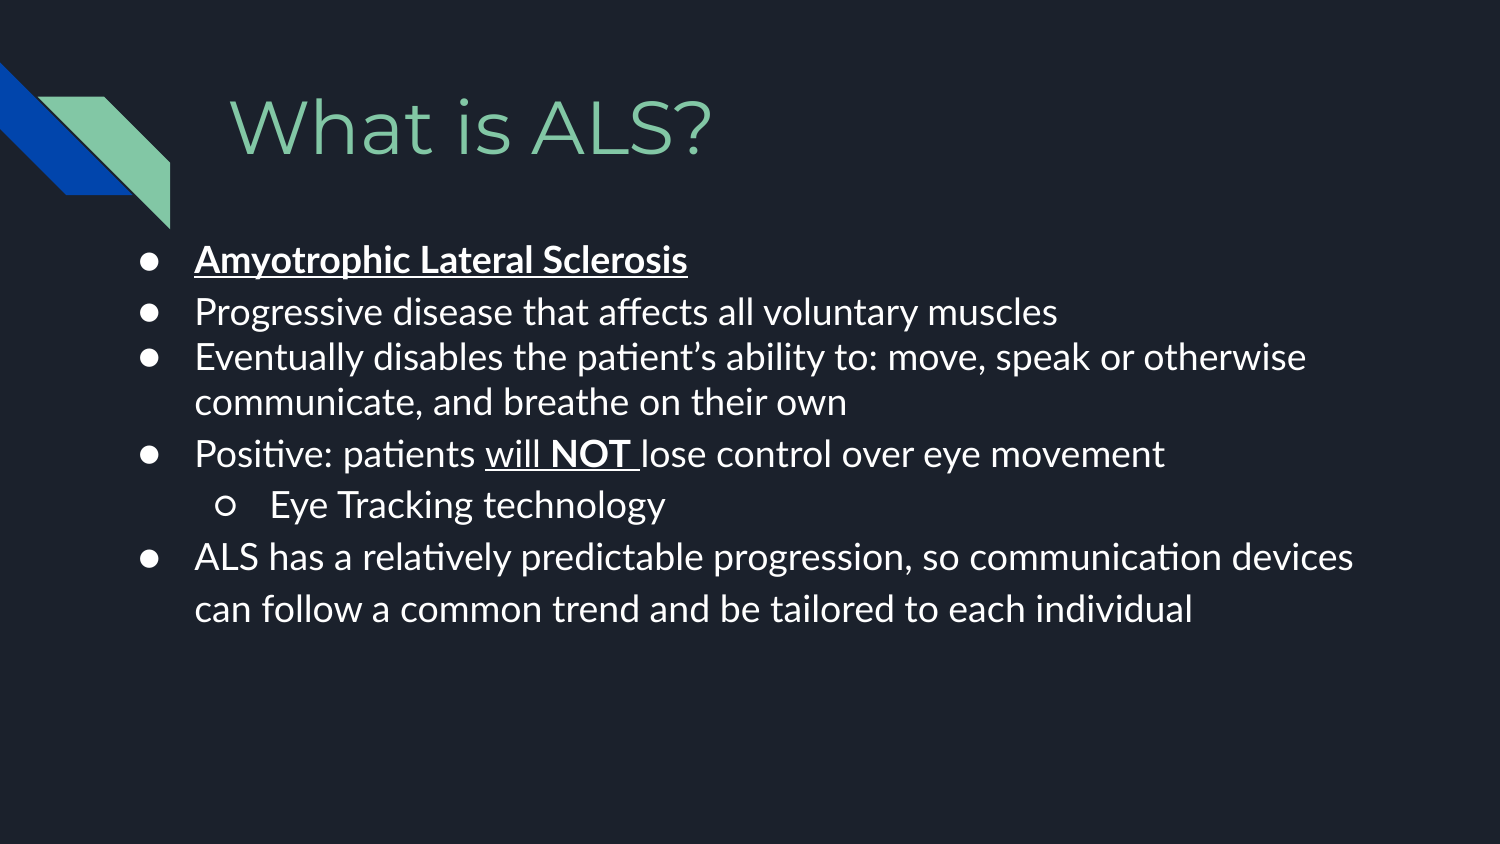

# What is ALS?
Amyotrophic Lateral Sclerosis
Progressive disease that affects all voluntary muscles
Eventually disables the patient’s ability to: move, speak or otherwise communicate, and breathe on their own
Positive: patients will NOT lose control over eye movement
Eye Tracking technology
ALS has a relatively predictable progression, so communication devices can follow a common trend and be tailored to each individual